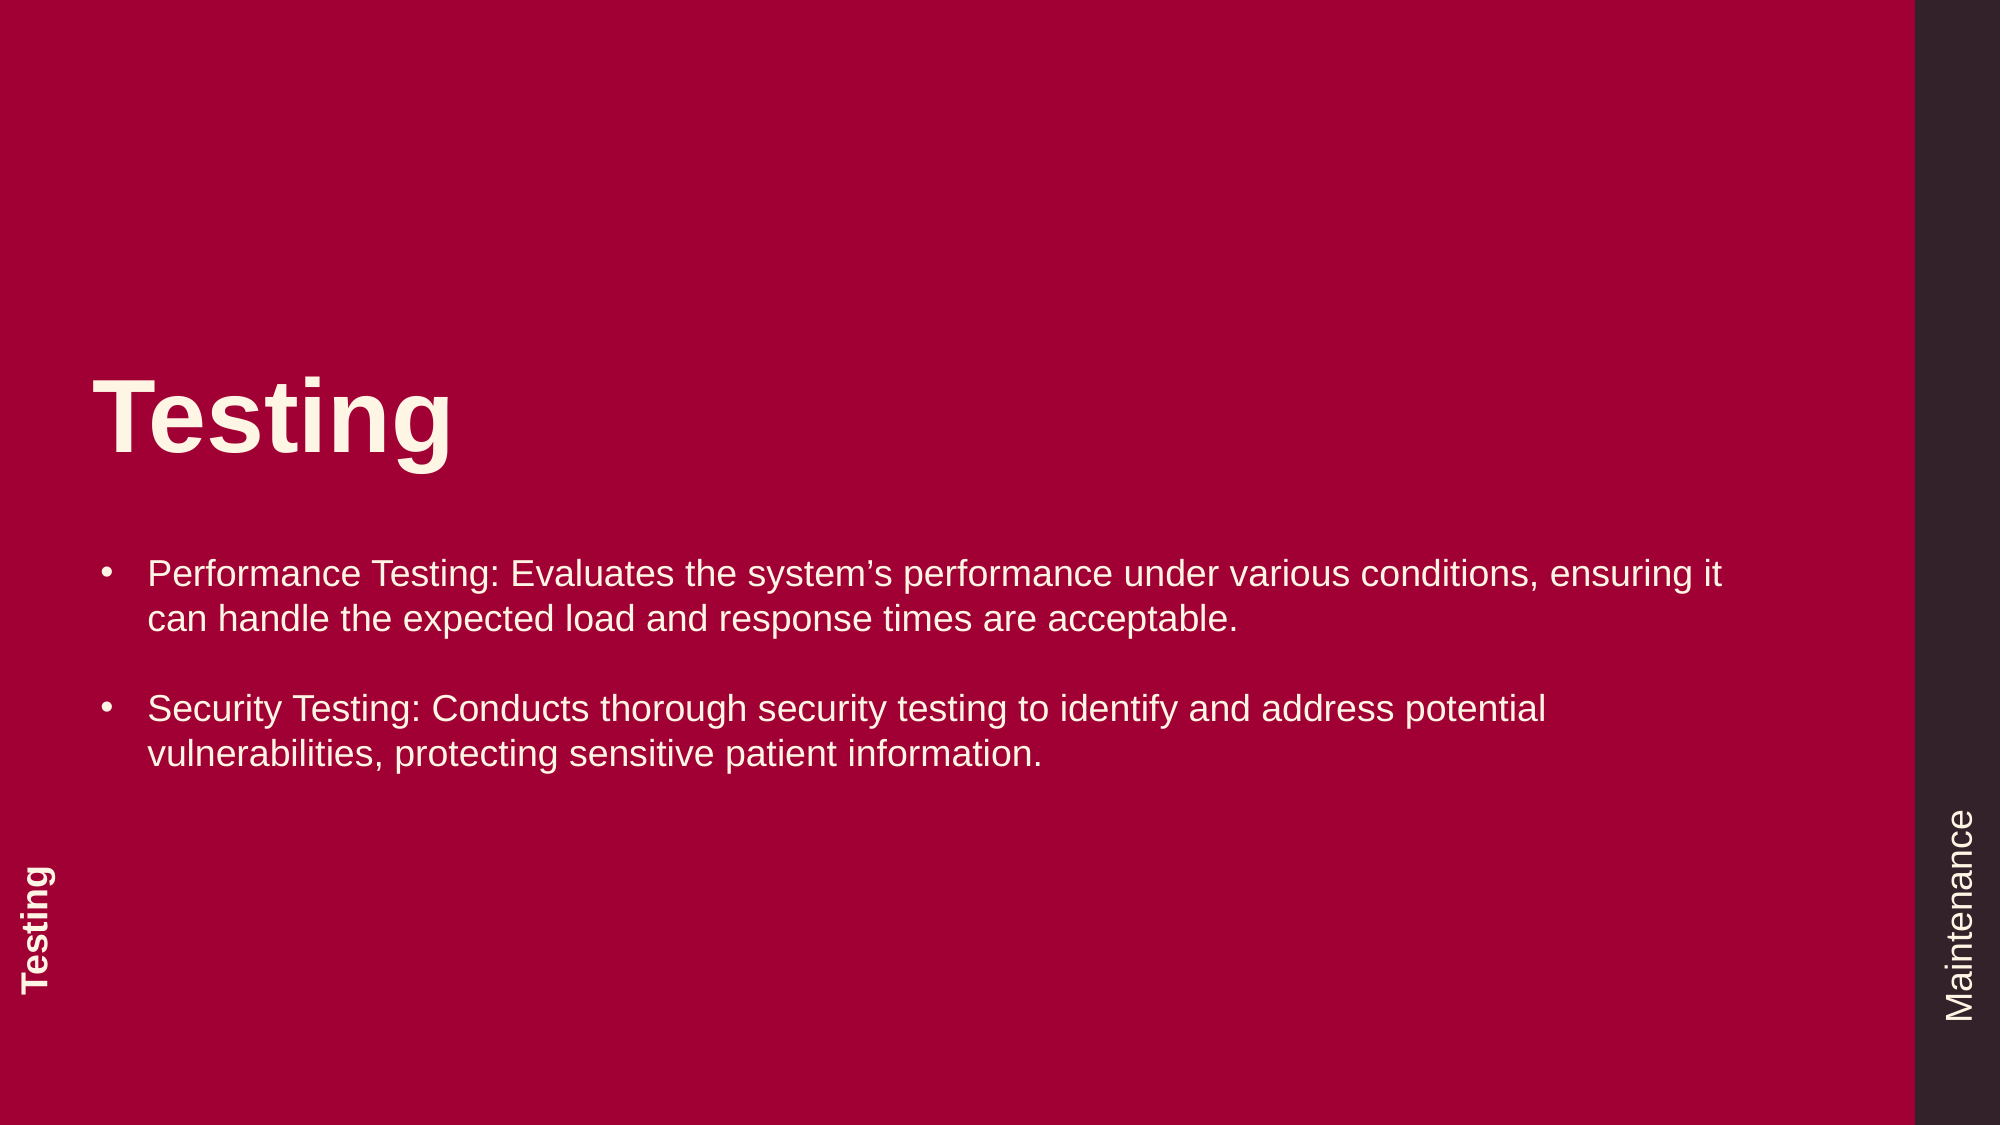

Testing
Performance Testing: Evaluates the system’s performance under various conditions, ensuring it can handle the expected load and response times are acceptable.

Security Testing: Conducts thorough security testing to identify and address potential vulnerabilities, protecting sensitive patient information.
Maintenance
Implementation
Testing